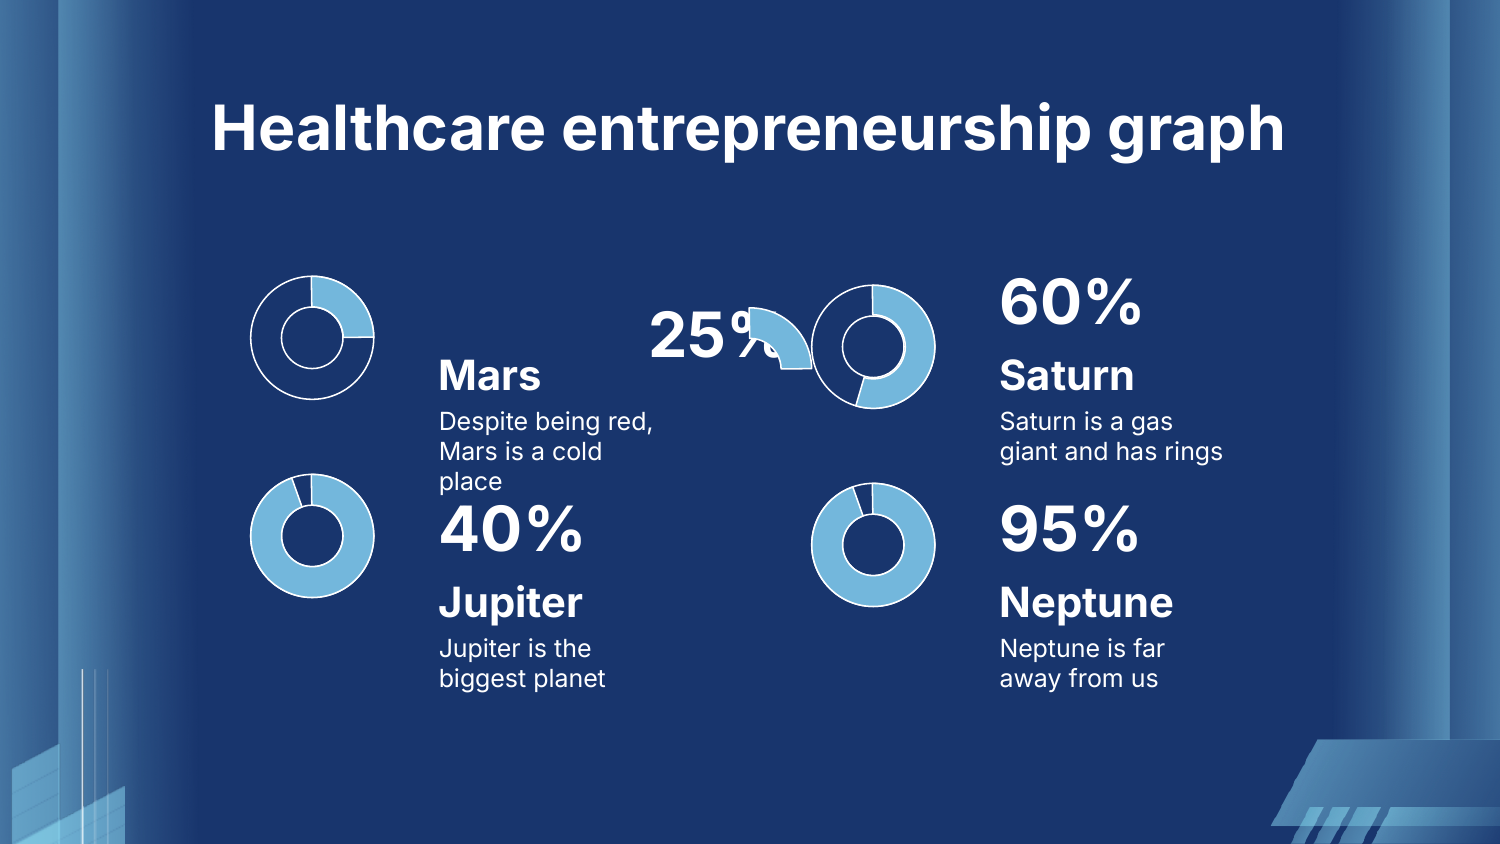

# Healthcare entrepreneurship graph
60%

25%

Mars
Saturn
Despite being red, Mars is a cold place
Saturn is a gas giant and has rings

40%
95%

Jupiter
Neptune
Jupiter is the biggest planet
Neptune is far away from us